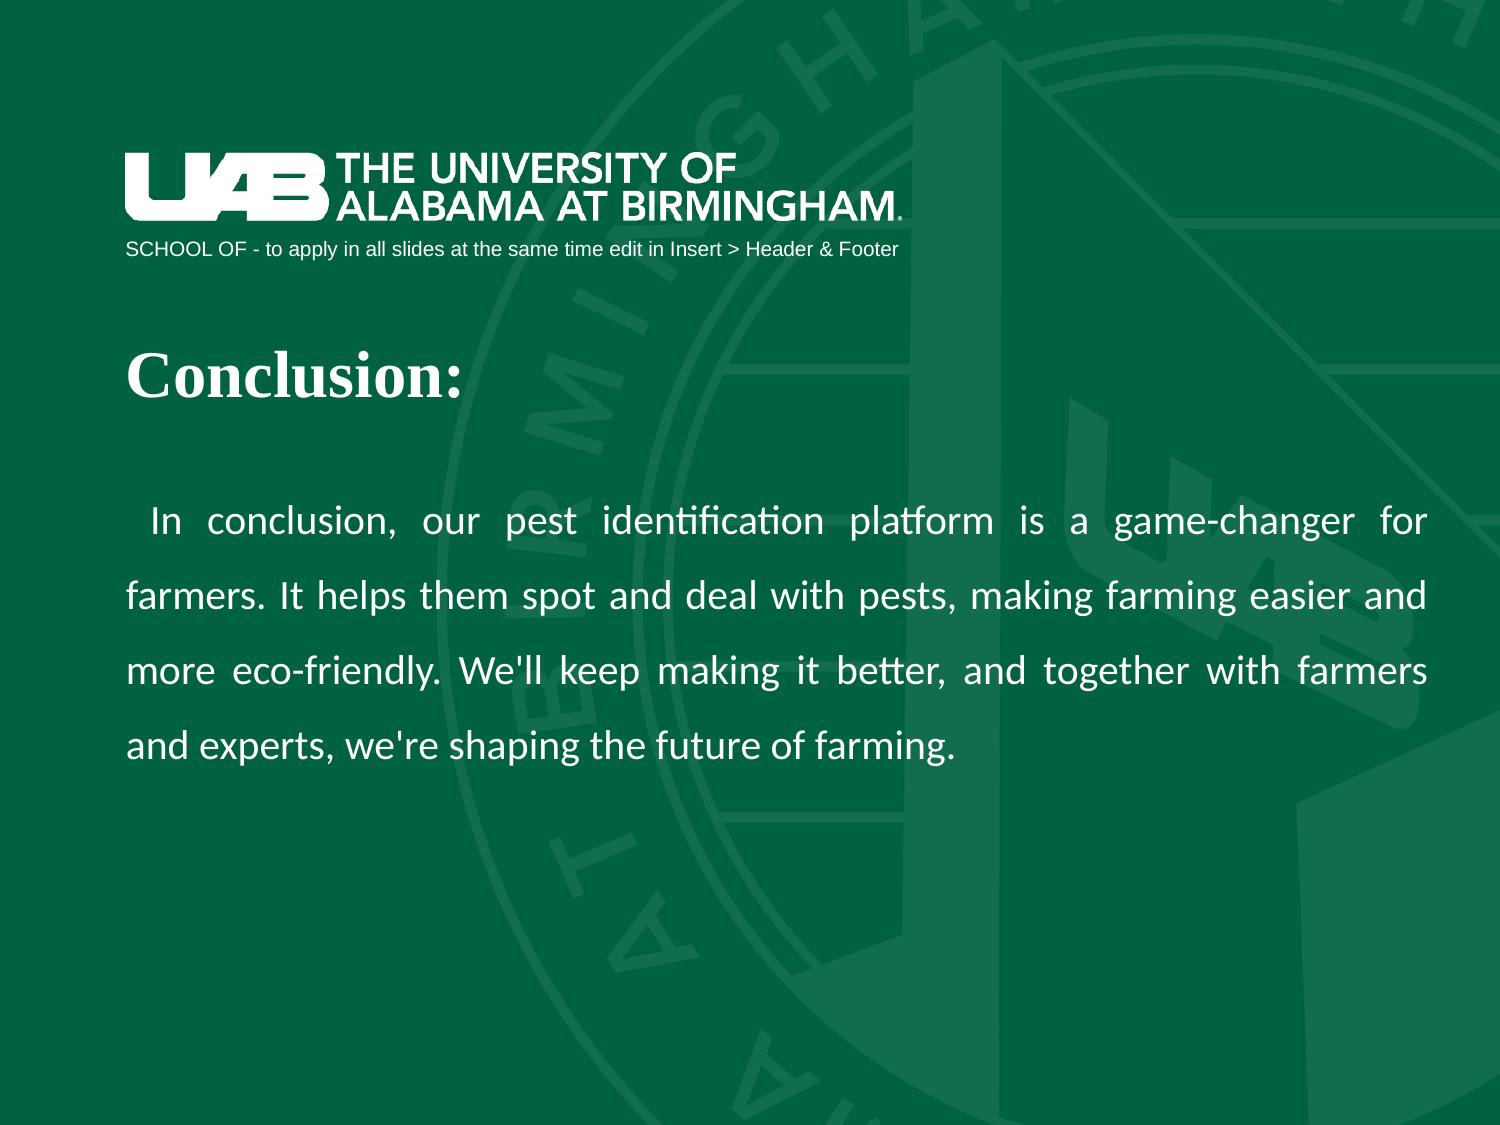

SCHOOL OF - to apply in all slides at the same time edit in Insert > Header & Footer
# Conclusion:
 In conclusion, our pest identification platform is a game-changer for farmers. It helps them spot and deal with pests, making farming easier and more eco-friendly. We'll keep making it better, and together with farmers and experts, we're shaping the future of farming.